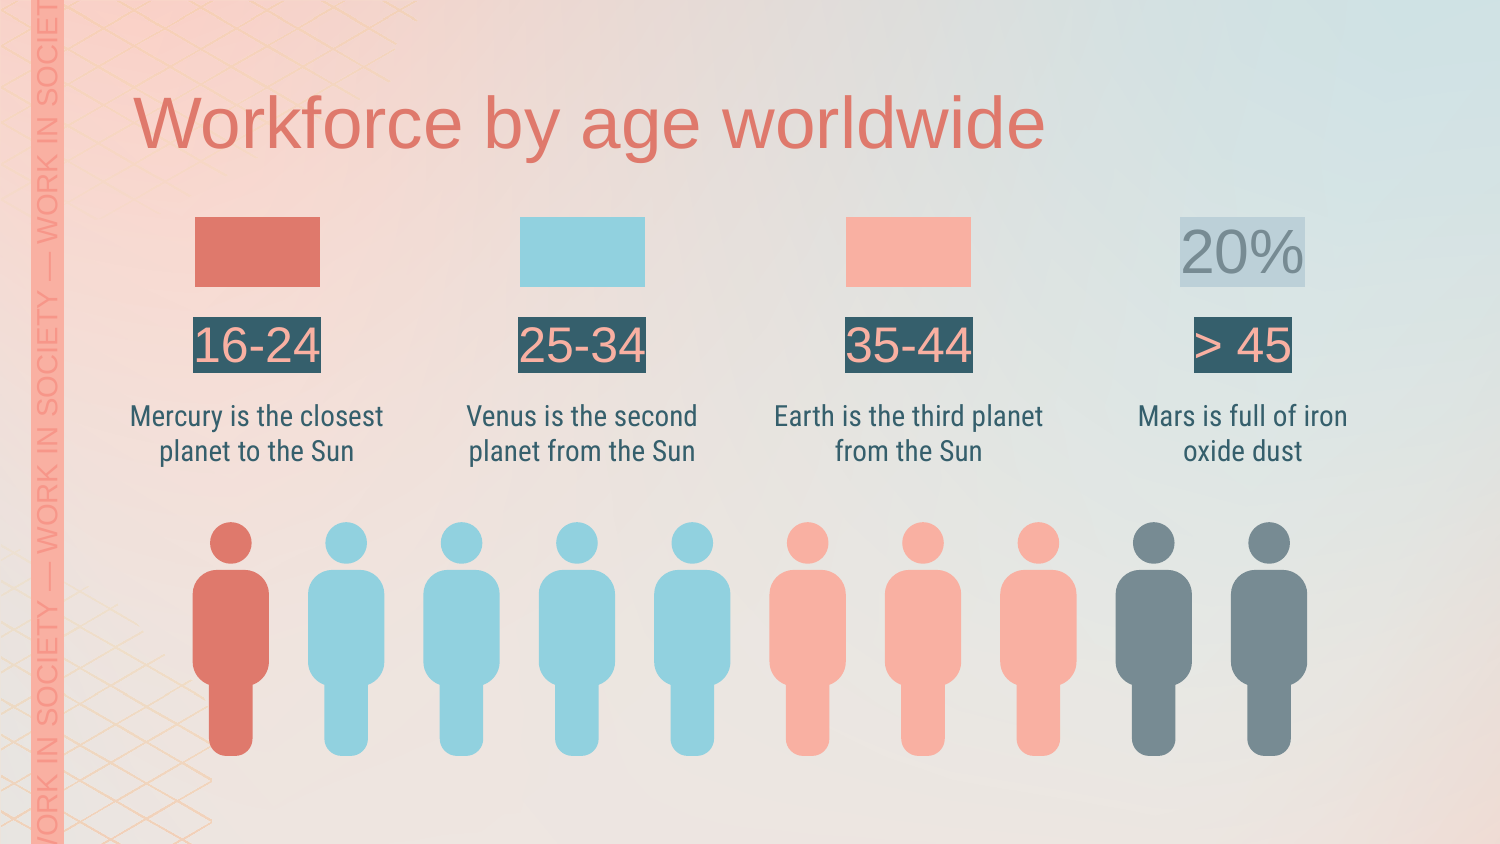

# Workforce by age worldwide
10%
40%
30%
20%
16-24
25-34
35-44
> 45
WORK IN SOCIETY — WORK IN SOCIETY — WORK IN SOCIETY
Mercury is the closest planet to the Sun
Venus is the second planet from the Sun
Earth is the third planet from the Sun
Mars is full of iron oxide dust